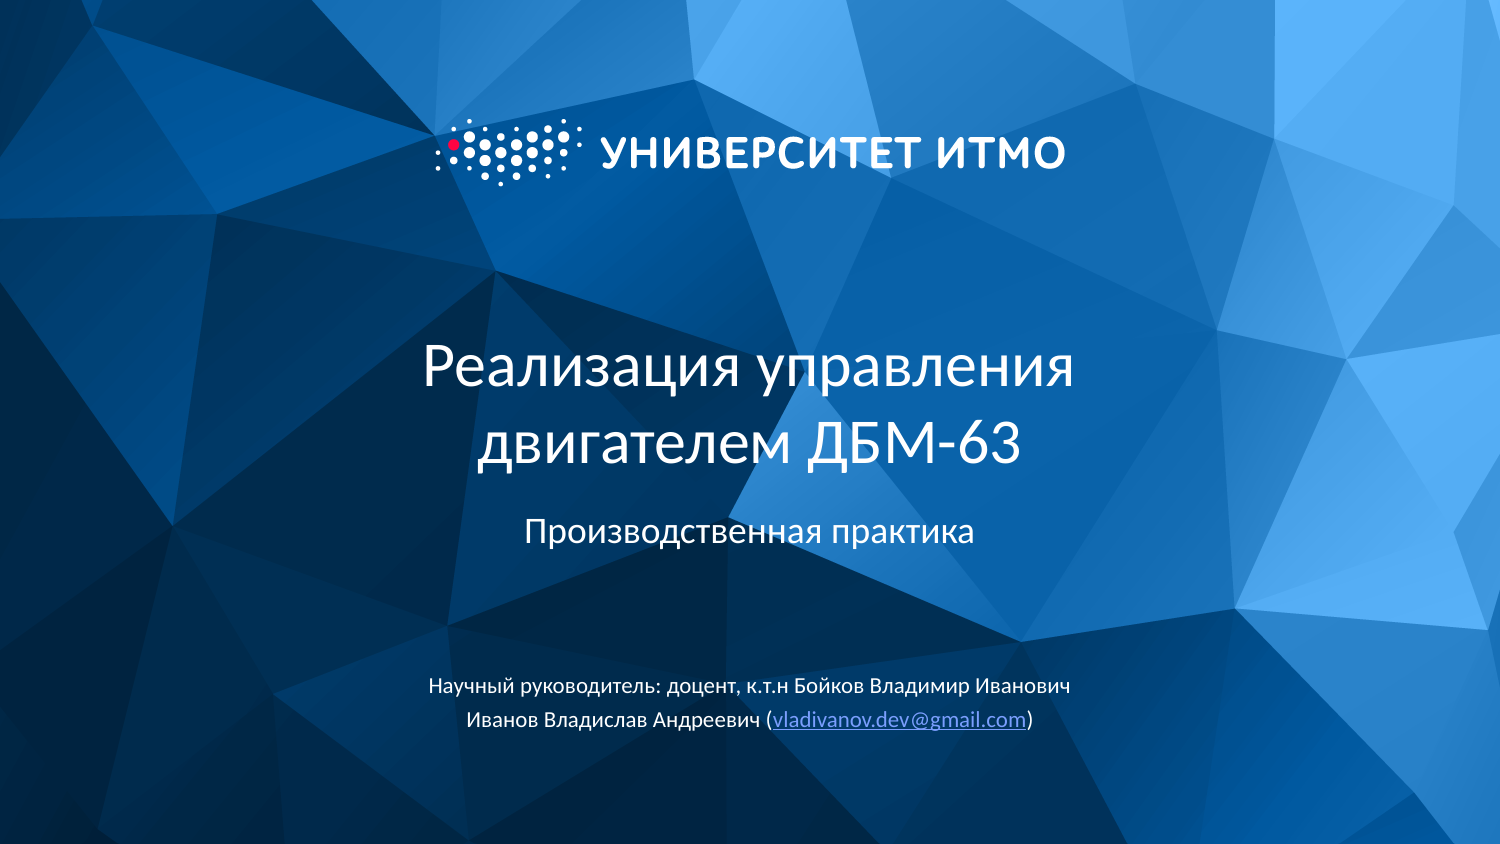

# Реализация управления двигателем ДБМ-63
Производственная практика
Научный руководитель: доцент, к.т.н Бойков Владимир Иванович
Иванов Владислав Андреевич (vladivanov.dev@gmail.com)